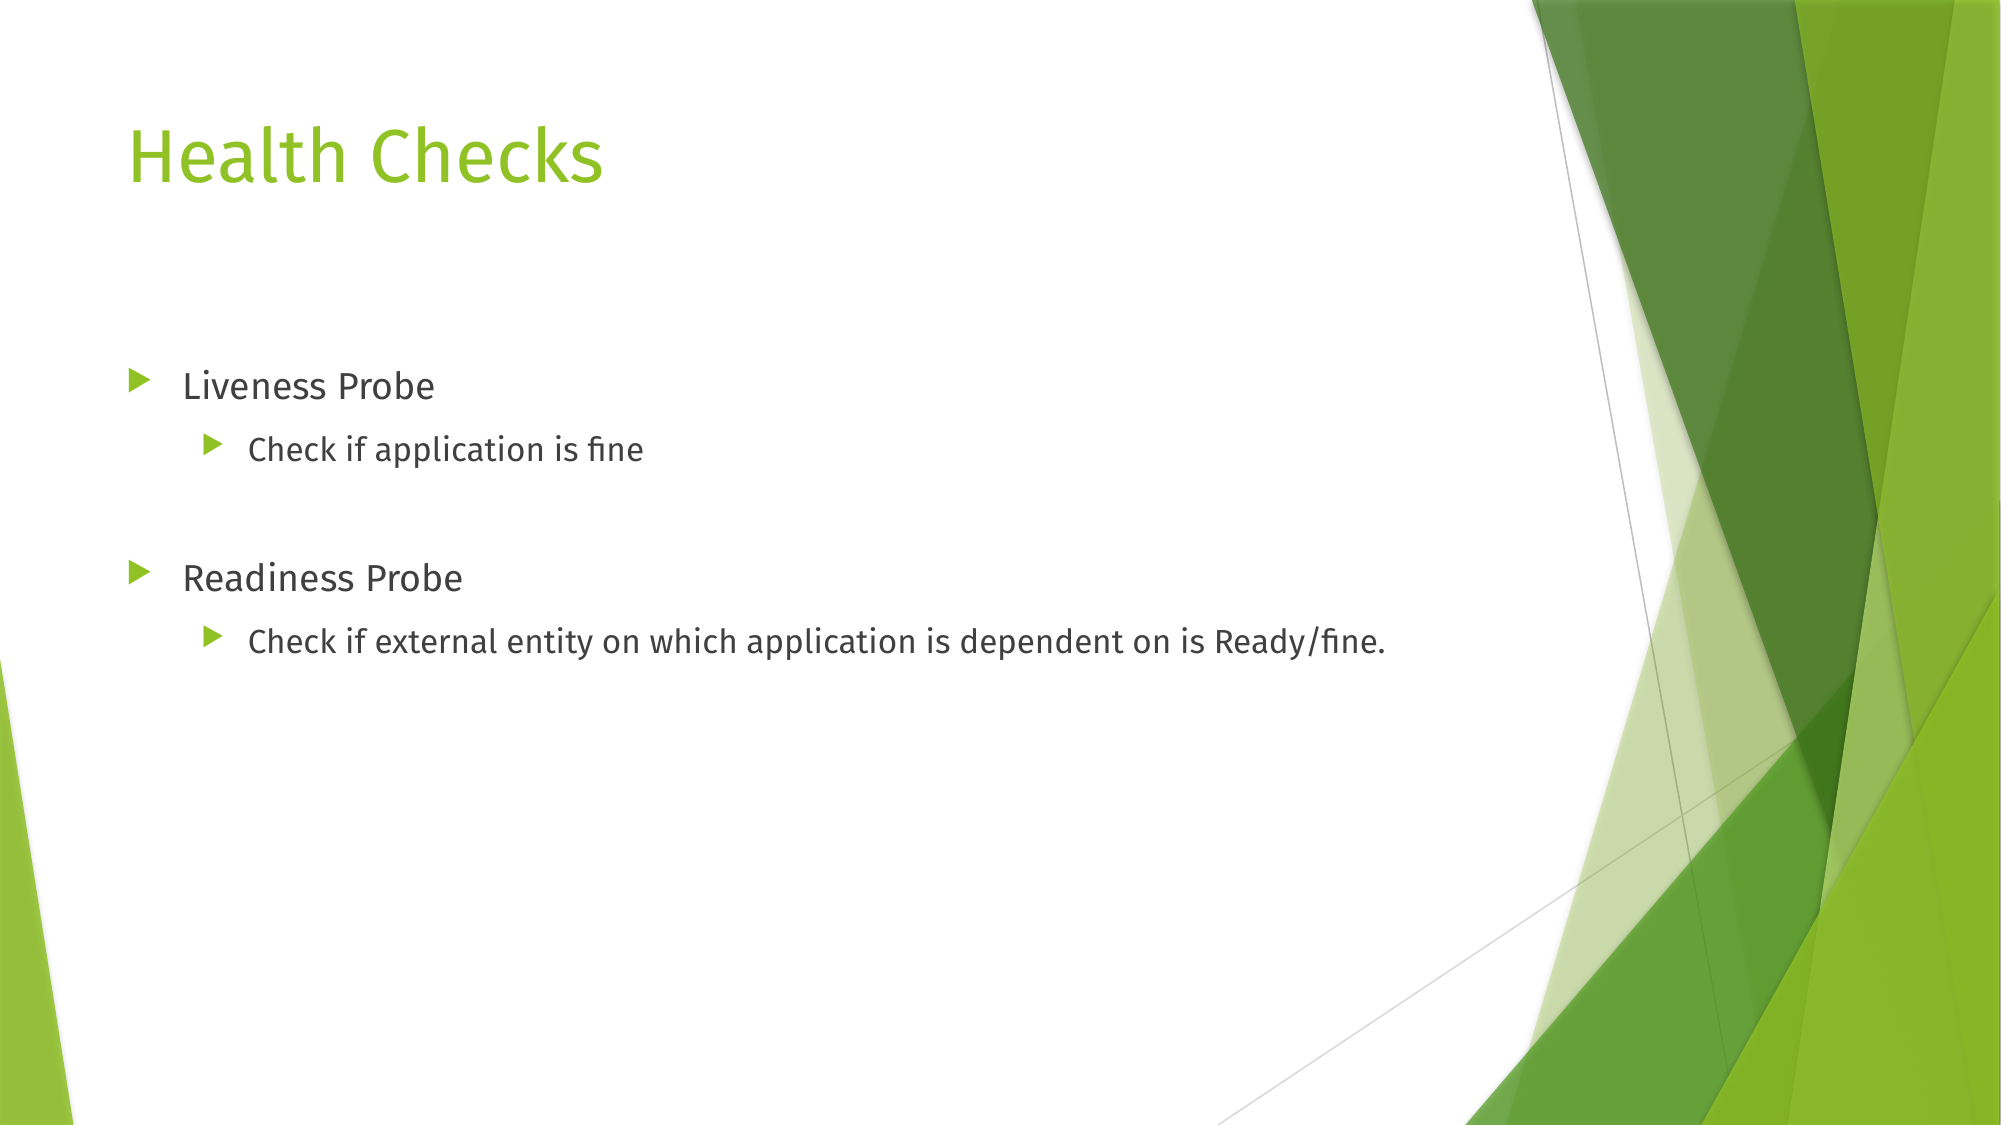

# Health Checks
Liveness Probe
Check if application is fine

Readiness Probe
Check if external entity on which application is dependent on is Ready/fine.